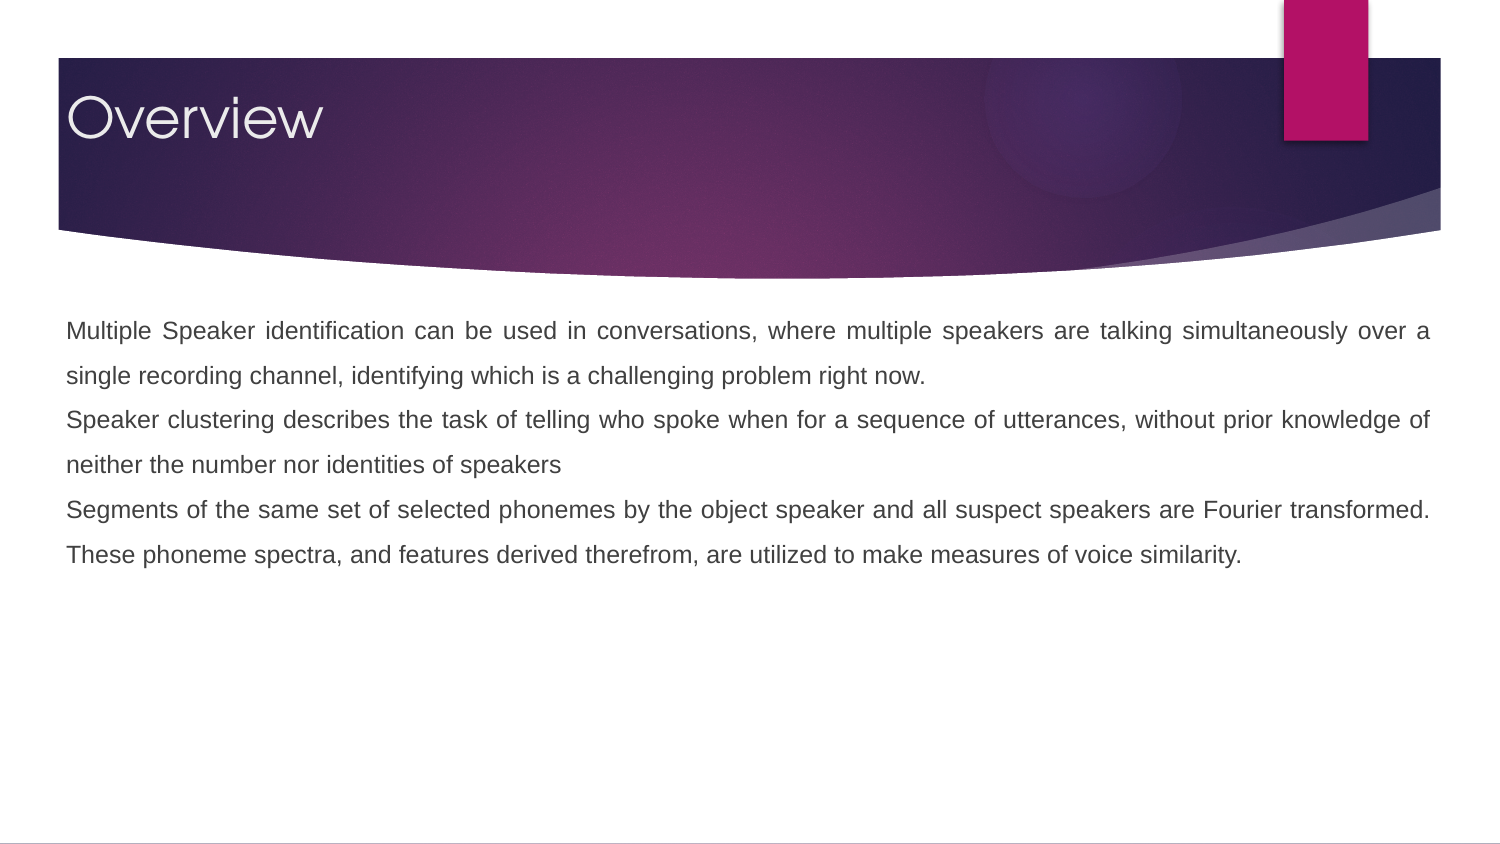

# Overview
Multiple Speaker identification can be used in conversations, where multiple speakers are talking simultaneously over a single recording channel, identifying which is a challenging problem right now.
Speaker clustering describes the task of telling who spoke when for a sequence of utterances, without prior knowledge of neither the number nor identities of speakers
Segments of the same set of selected phonemes by the object speaker and all suspect speakers are Fourier transformed. These phoneme spectra, and features derived therefrom, are utilized to make measures of voice similarity.